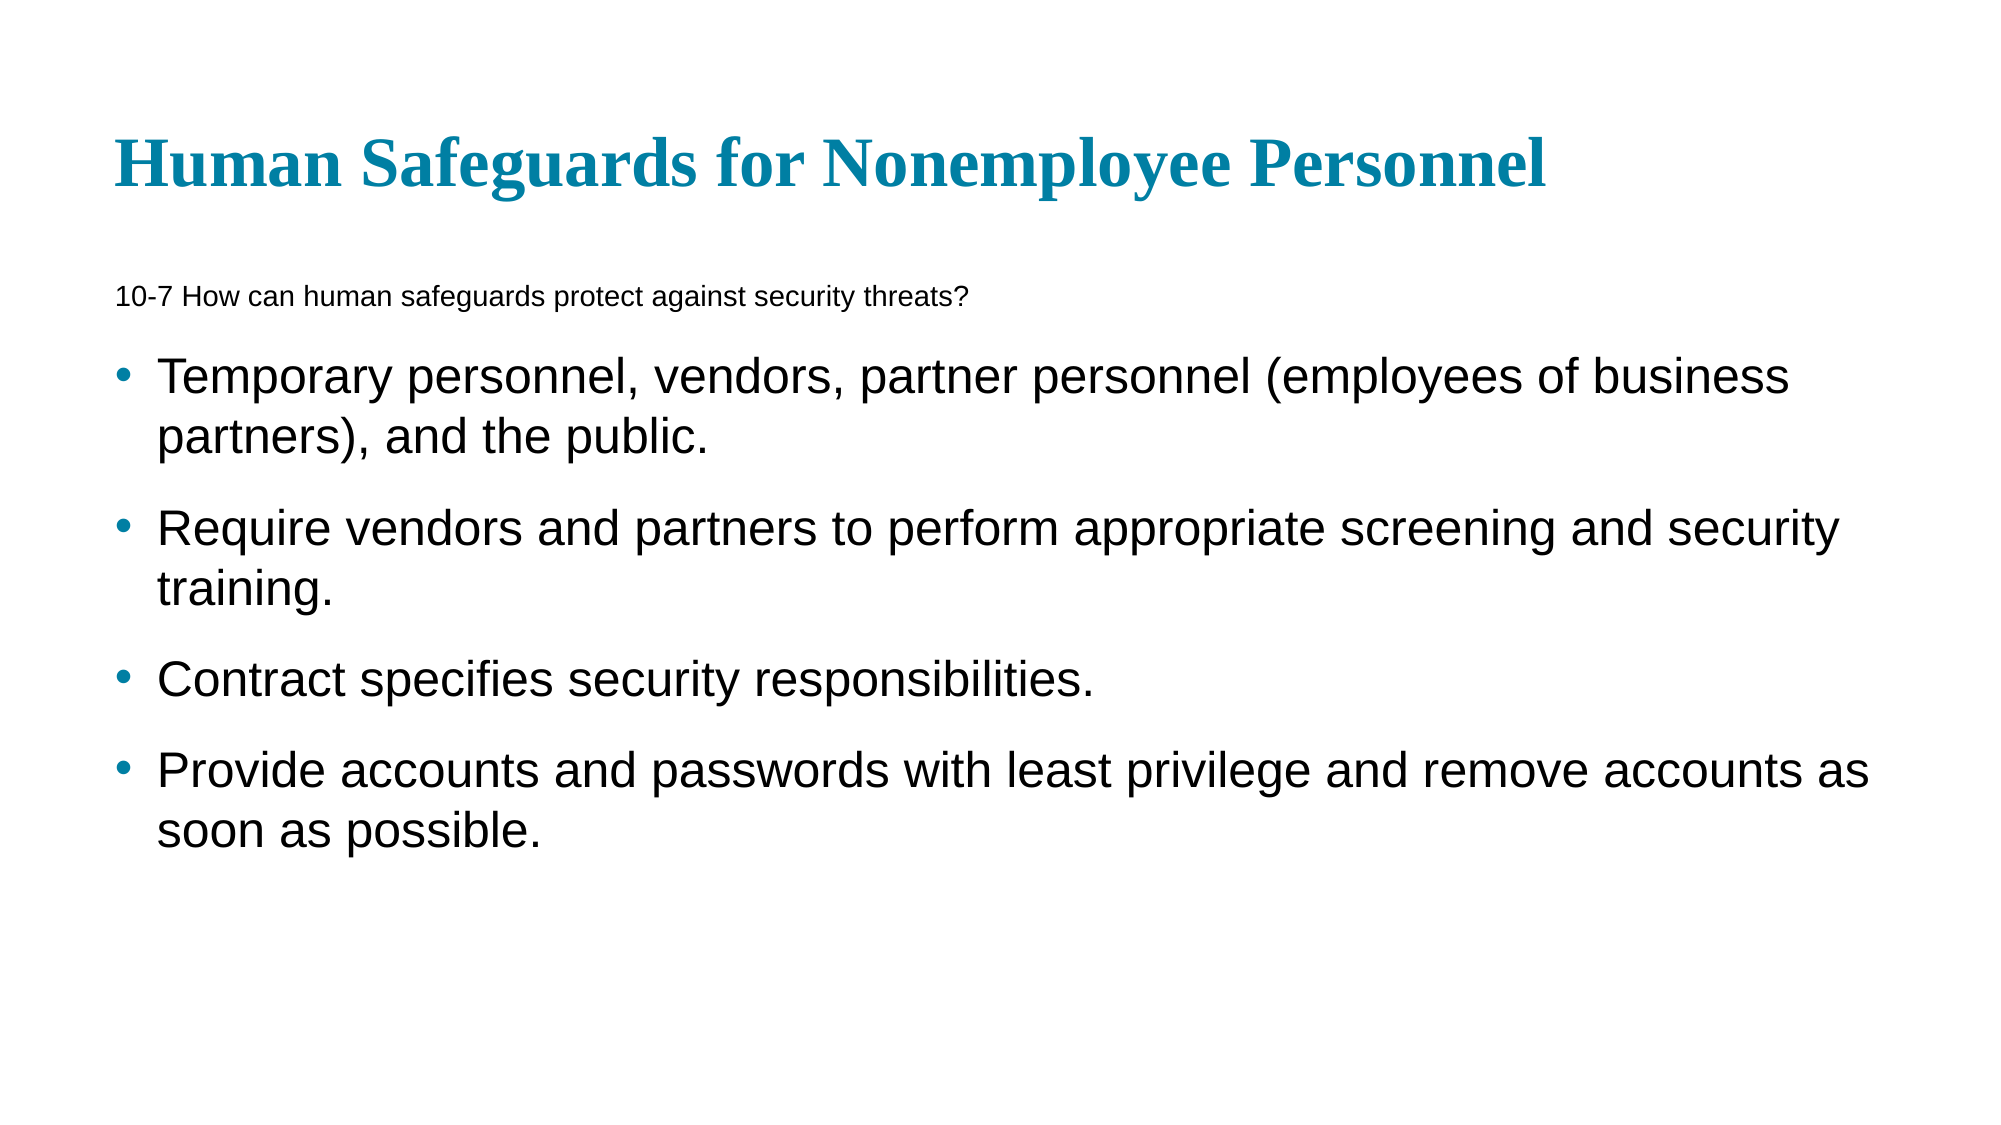

# Human Safeguards for Nonemployee Personnel
10-7 How can human safeguards protect against security threats?
Temporary personnel, vendors, partner personnel (employees of business partners), and the public.
Require vendors and partners to perform appropriate screening and security training.
Contract specifies security responsibilities.
Provide accounts and passwords with least privilege and remove accounts as soon as possible.